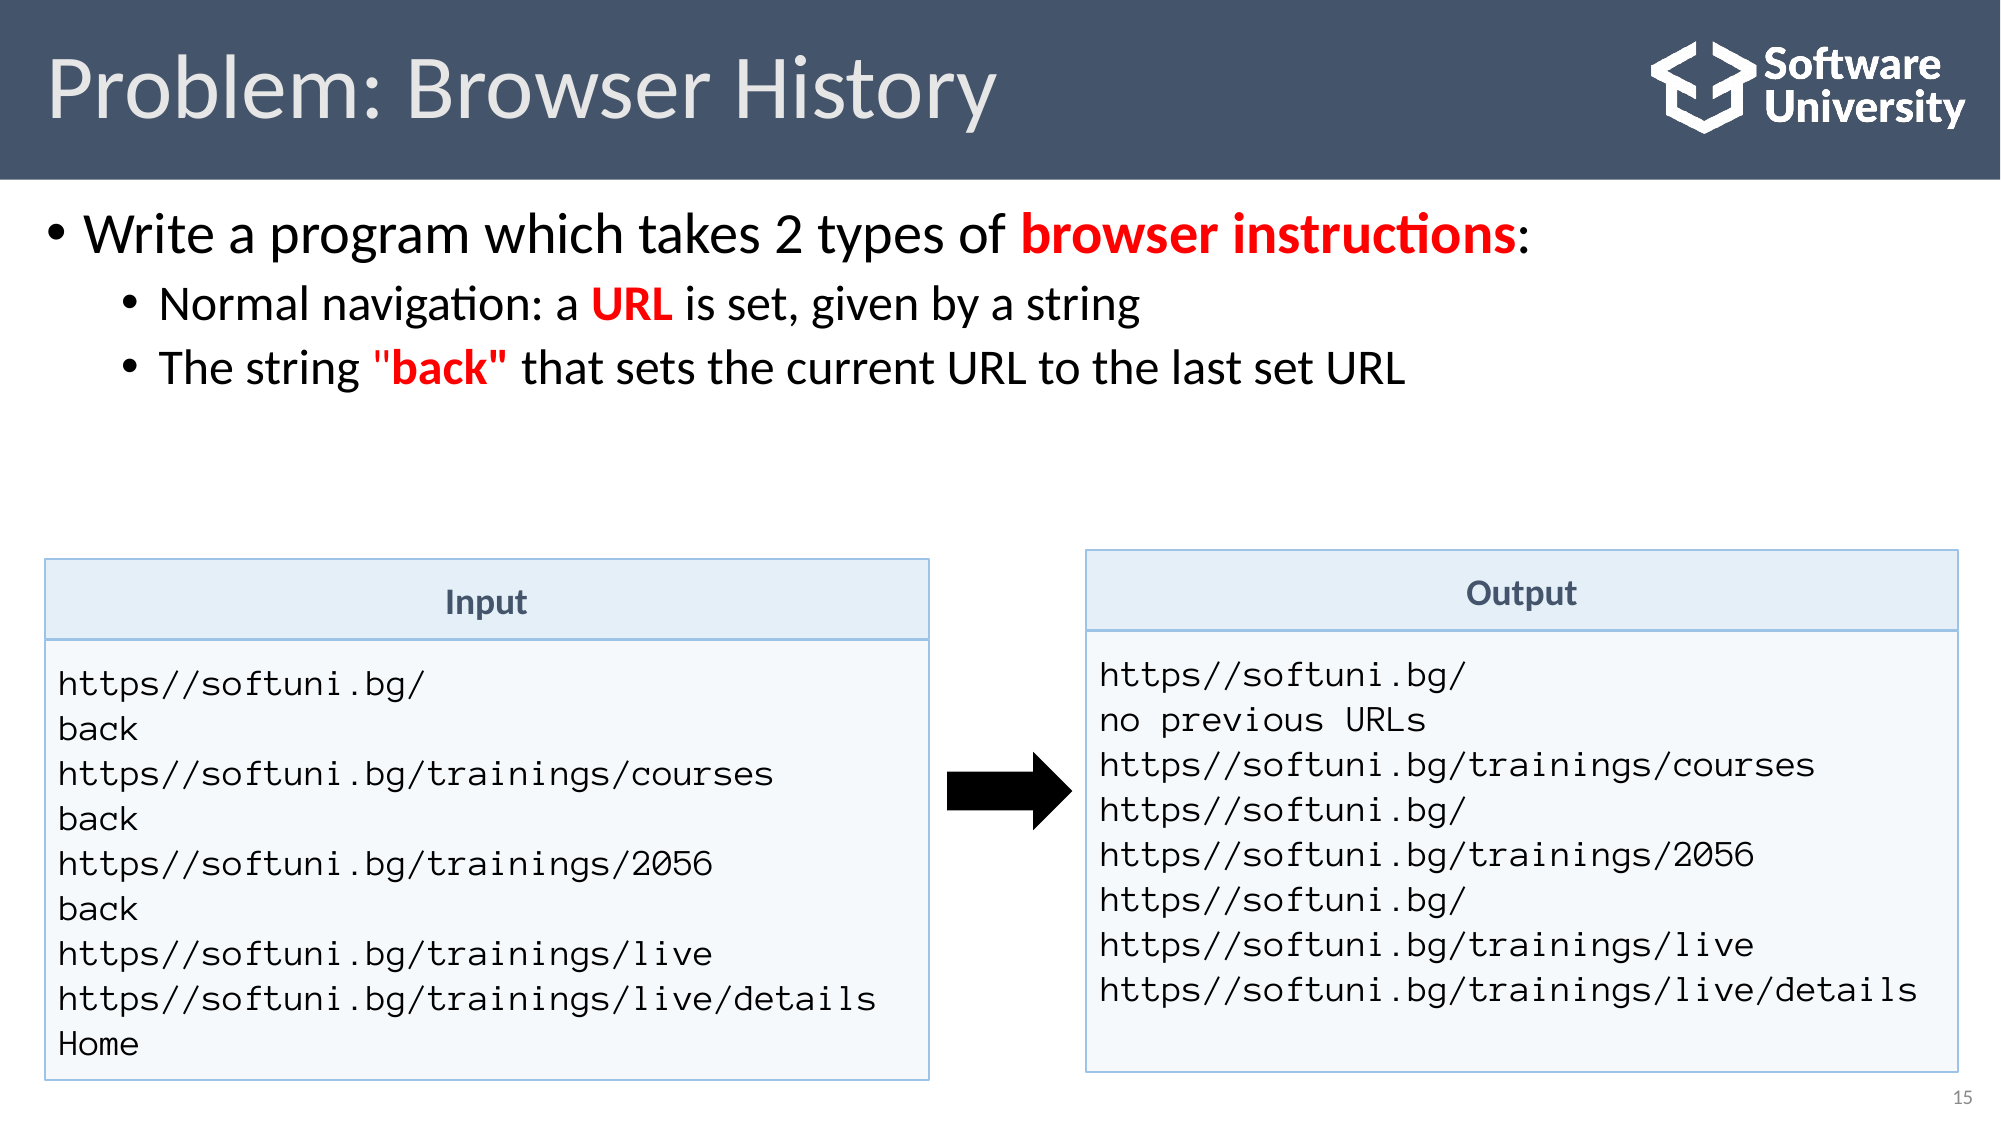

# Problem: Browser History
Write a program which takes 2 types of browser instructions:
Normal navigation: a URL is set, given by a string
The string "back" that sets the current URL to the last set URL
Output
Input
https//softuni.bg/
no previous URLs
https//softuni.bg/trainings/courses
https//softuni.bg/
https//softuni.bg/trainings/2056
https//softuni.bg/
https//softuni.bg/trainings/live
https//softuni.bg/trainings/live/details

https//softuni.bg/
back
https//softuni.bg/trainings/courses
back
https//softuni.bg/trainings/2056
back
https//softuni.bg/trainings/live
https//softuni.bg/trainings/live/details
Home

15